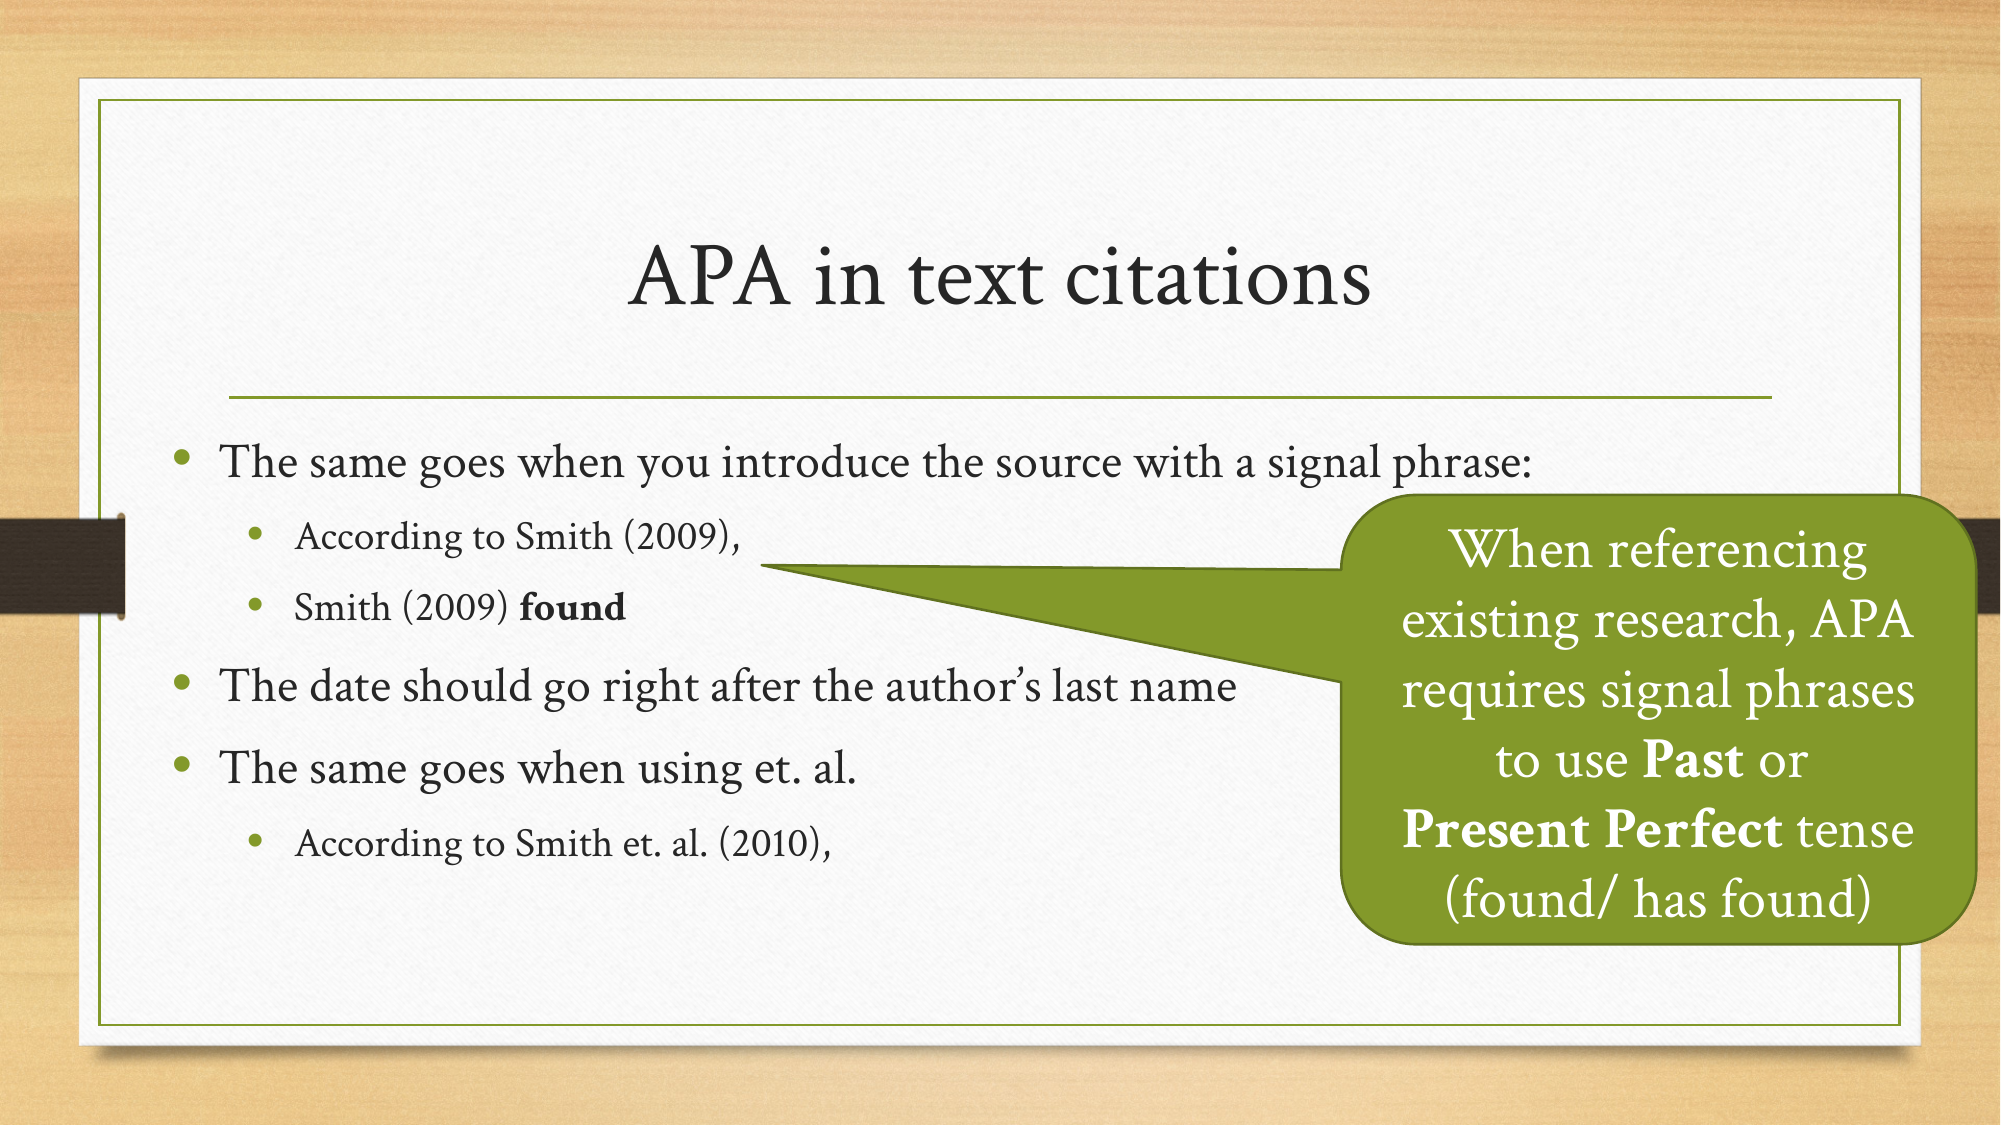

# APA in text citations
The same goes when you introduce the source with a signal phrase:
According to Smith (2009),
Smith (2009) found
The date should go right after the author’s last name
The same goes when using et. al.
According to Smith et. al. (2010),
When referencing existing research, APA requires signal phrases to use Past or
Present Perfect tense (found/ has found)